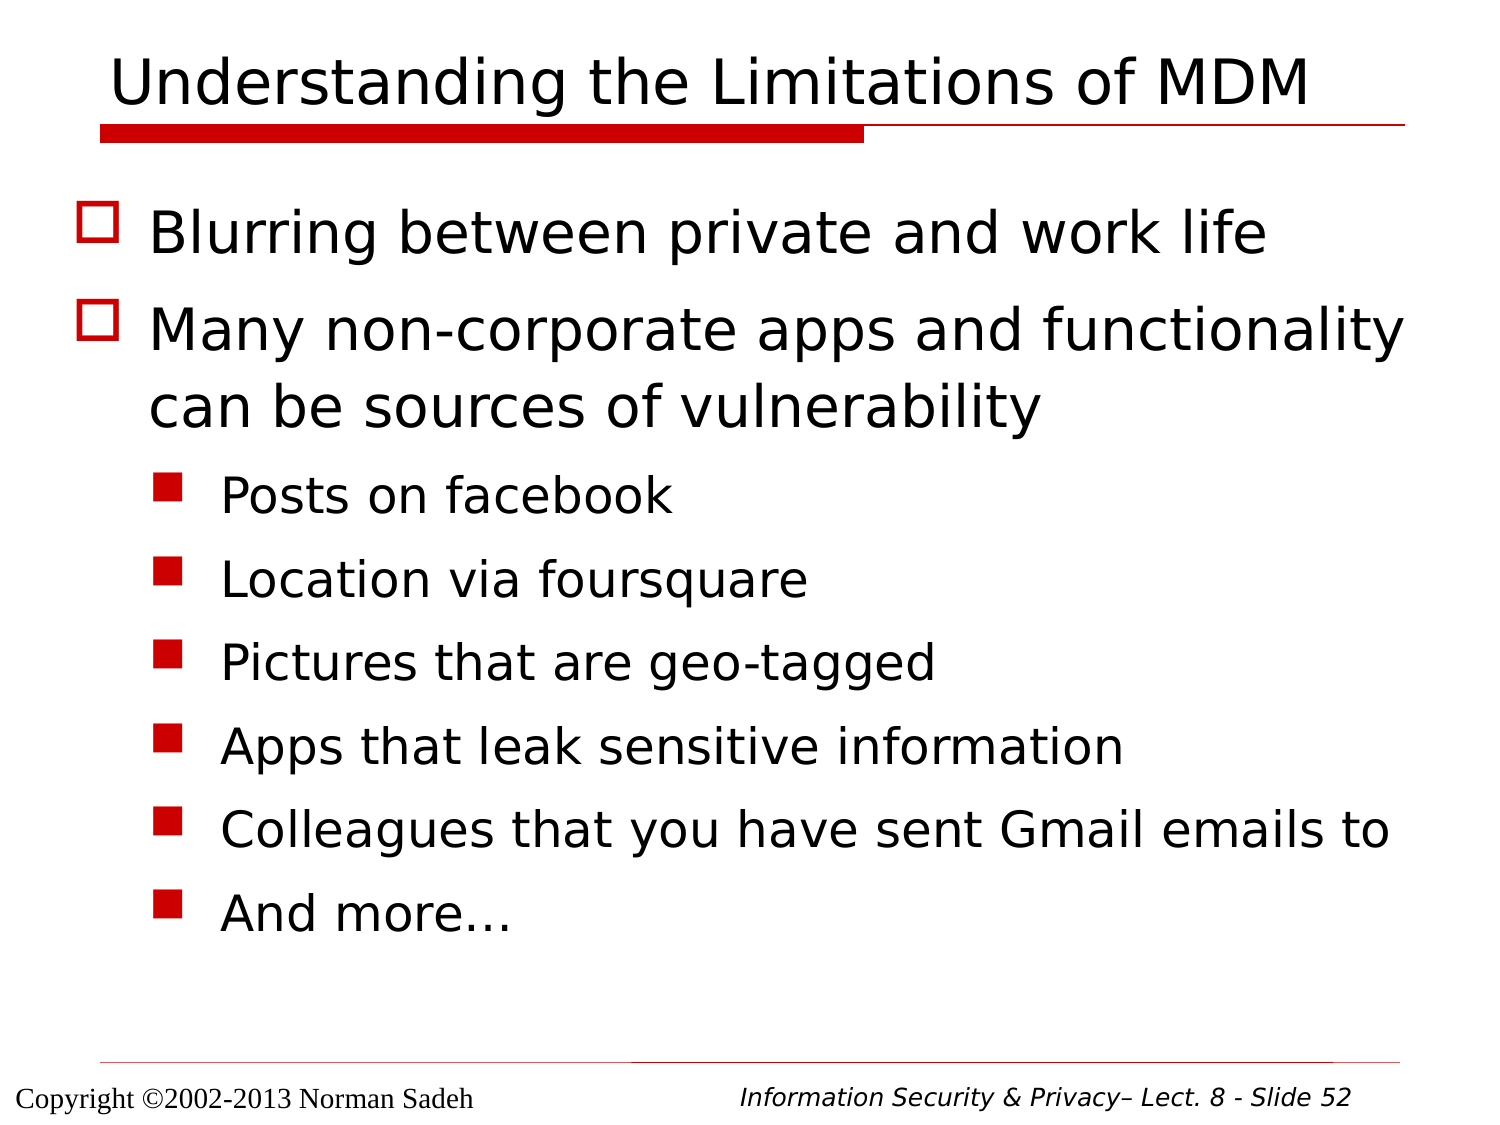

# Understanding the Limitations of MDM
Blurring between private and work life
Many non-corporate apps and functionality can be sources of vulnerability
Posts on facebook
Location via foursquare
Pictures that are geo-tagged
Apps that leak sensitive information
Colleagues that you have sent Gmail emails to
And more…